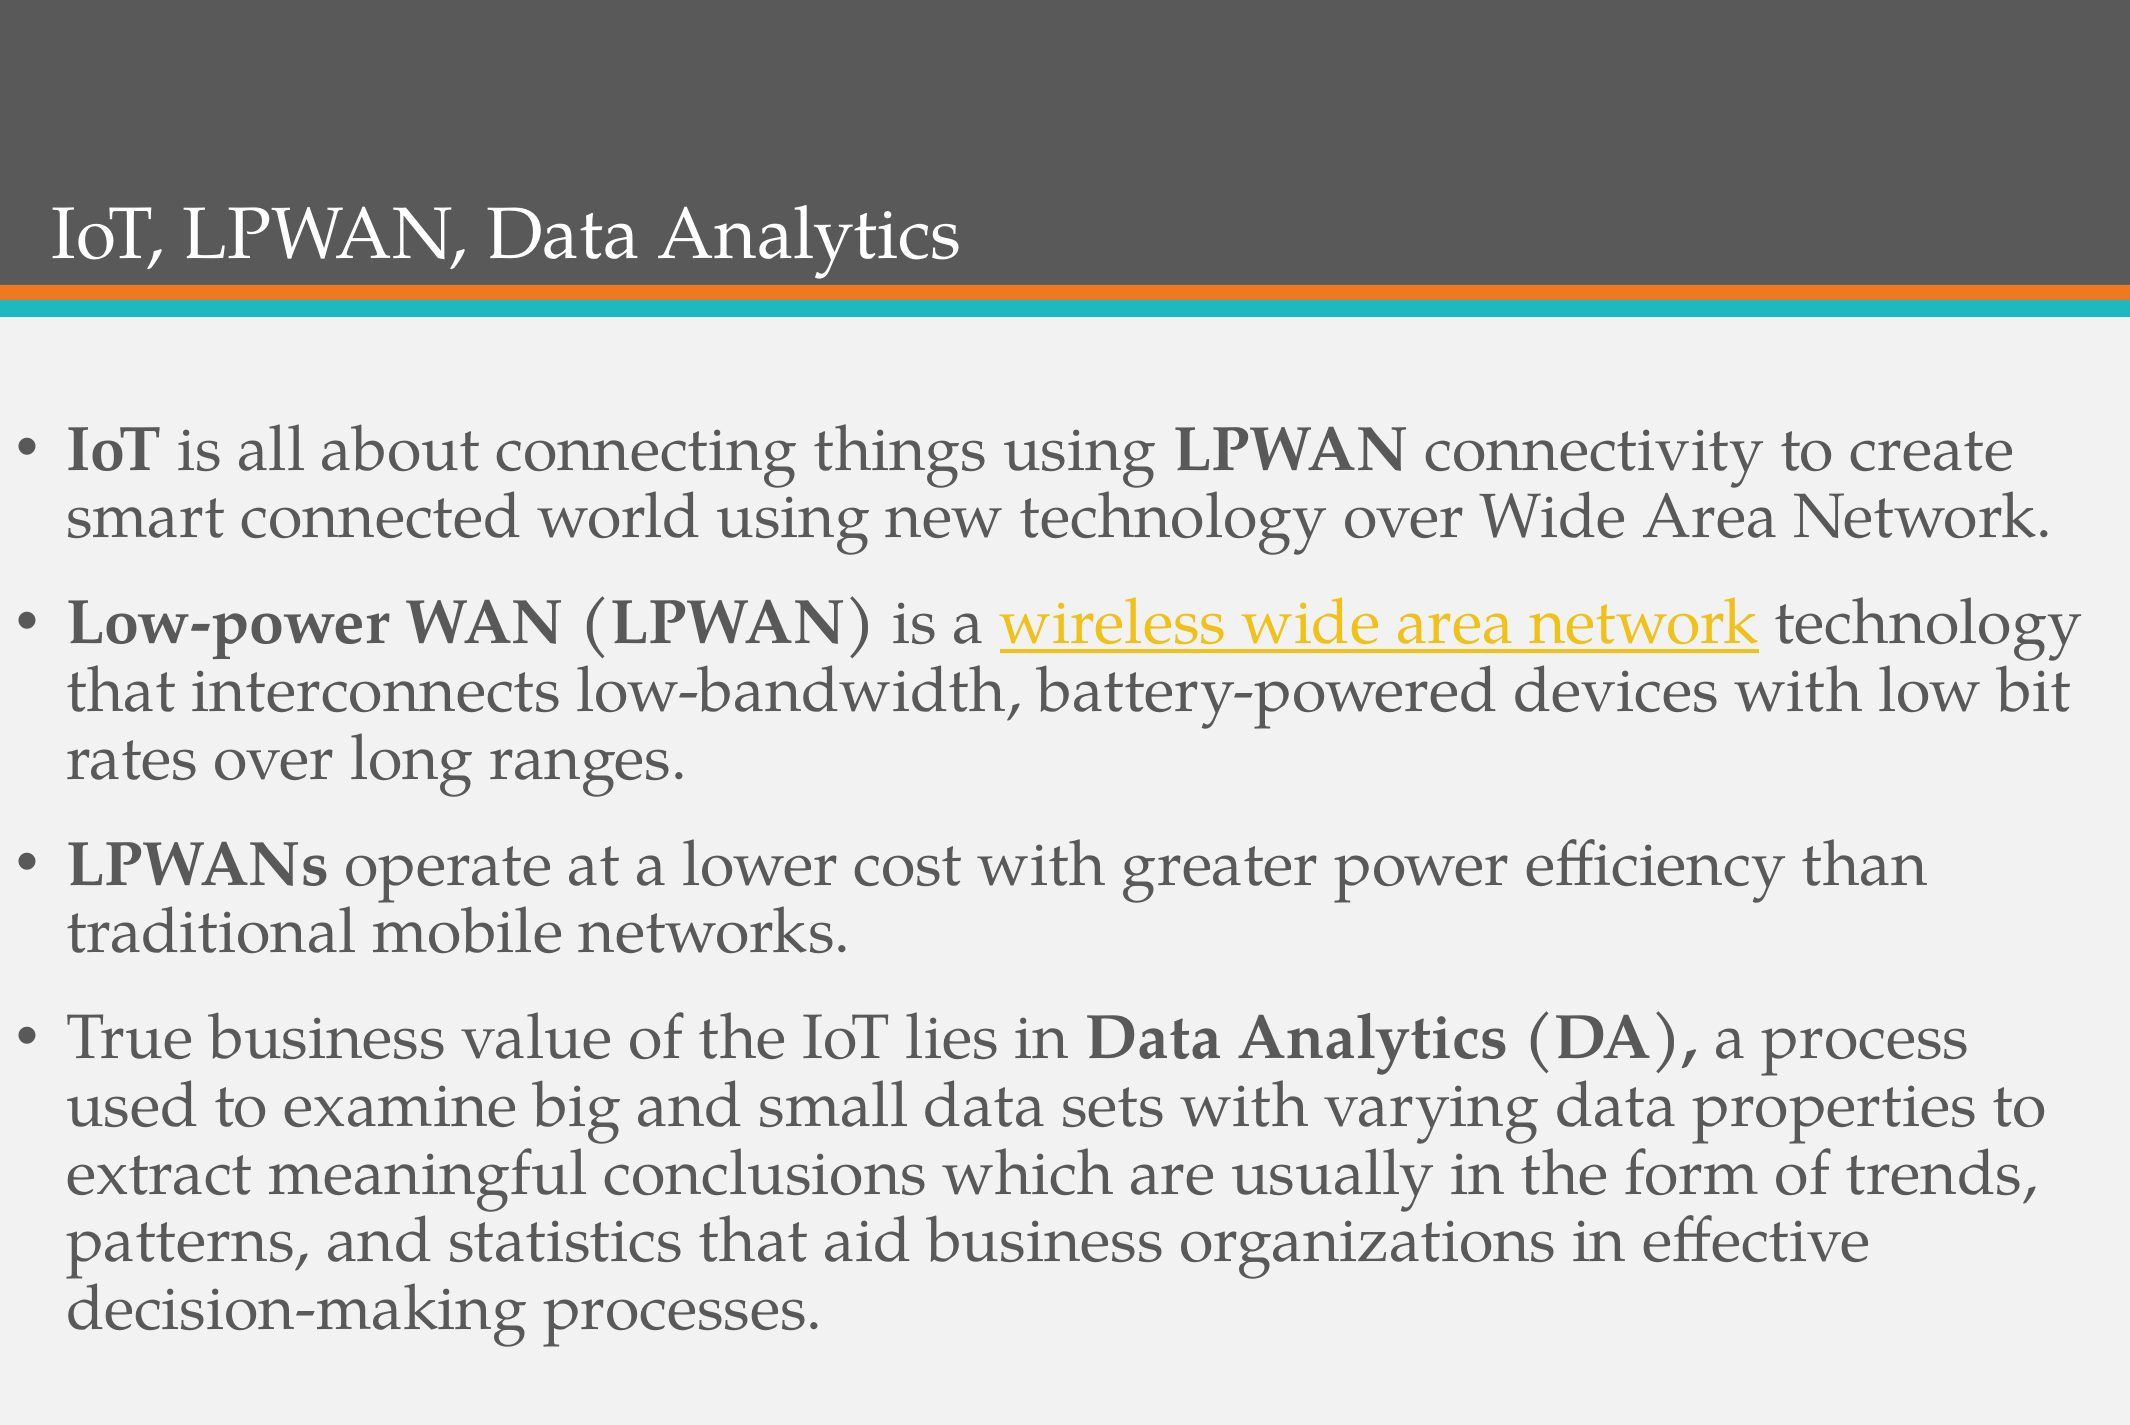

# IoT, LPWAN, Data Analytics

IoT is all about connecting things using LPWAN connectivity to create smart connected world using new technology over Wide Area Network.
Low-power WAN (LPWAN) is a wireless wide area network technology that interconnects low-bandwidth, battery-powered devices with low bit rates over long ranges.
LPWANs operate at a lower cost with greater power efficiency than traditional mobile networks.
True business value of the IoT lies in Data Analytics (DA), a process used to examine big and small data sets with varying data properties to extract meaningful conclusions which are usually in the form of trends, patterns, and statistics that aid business organizations in effective decision-making processes.